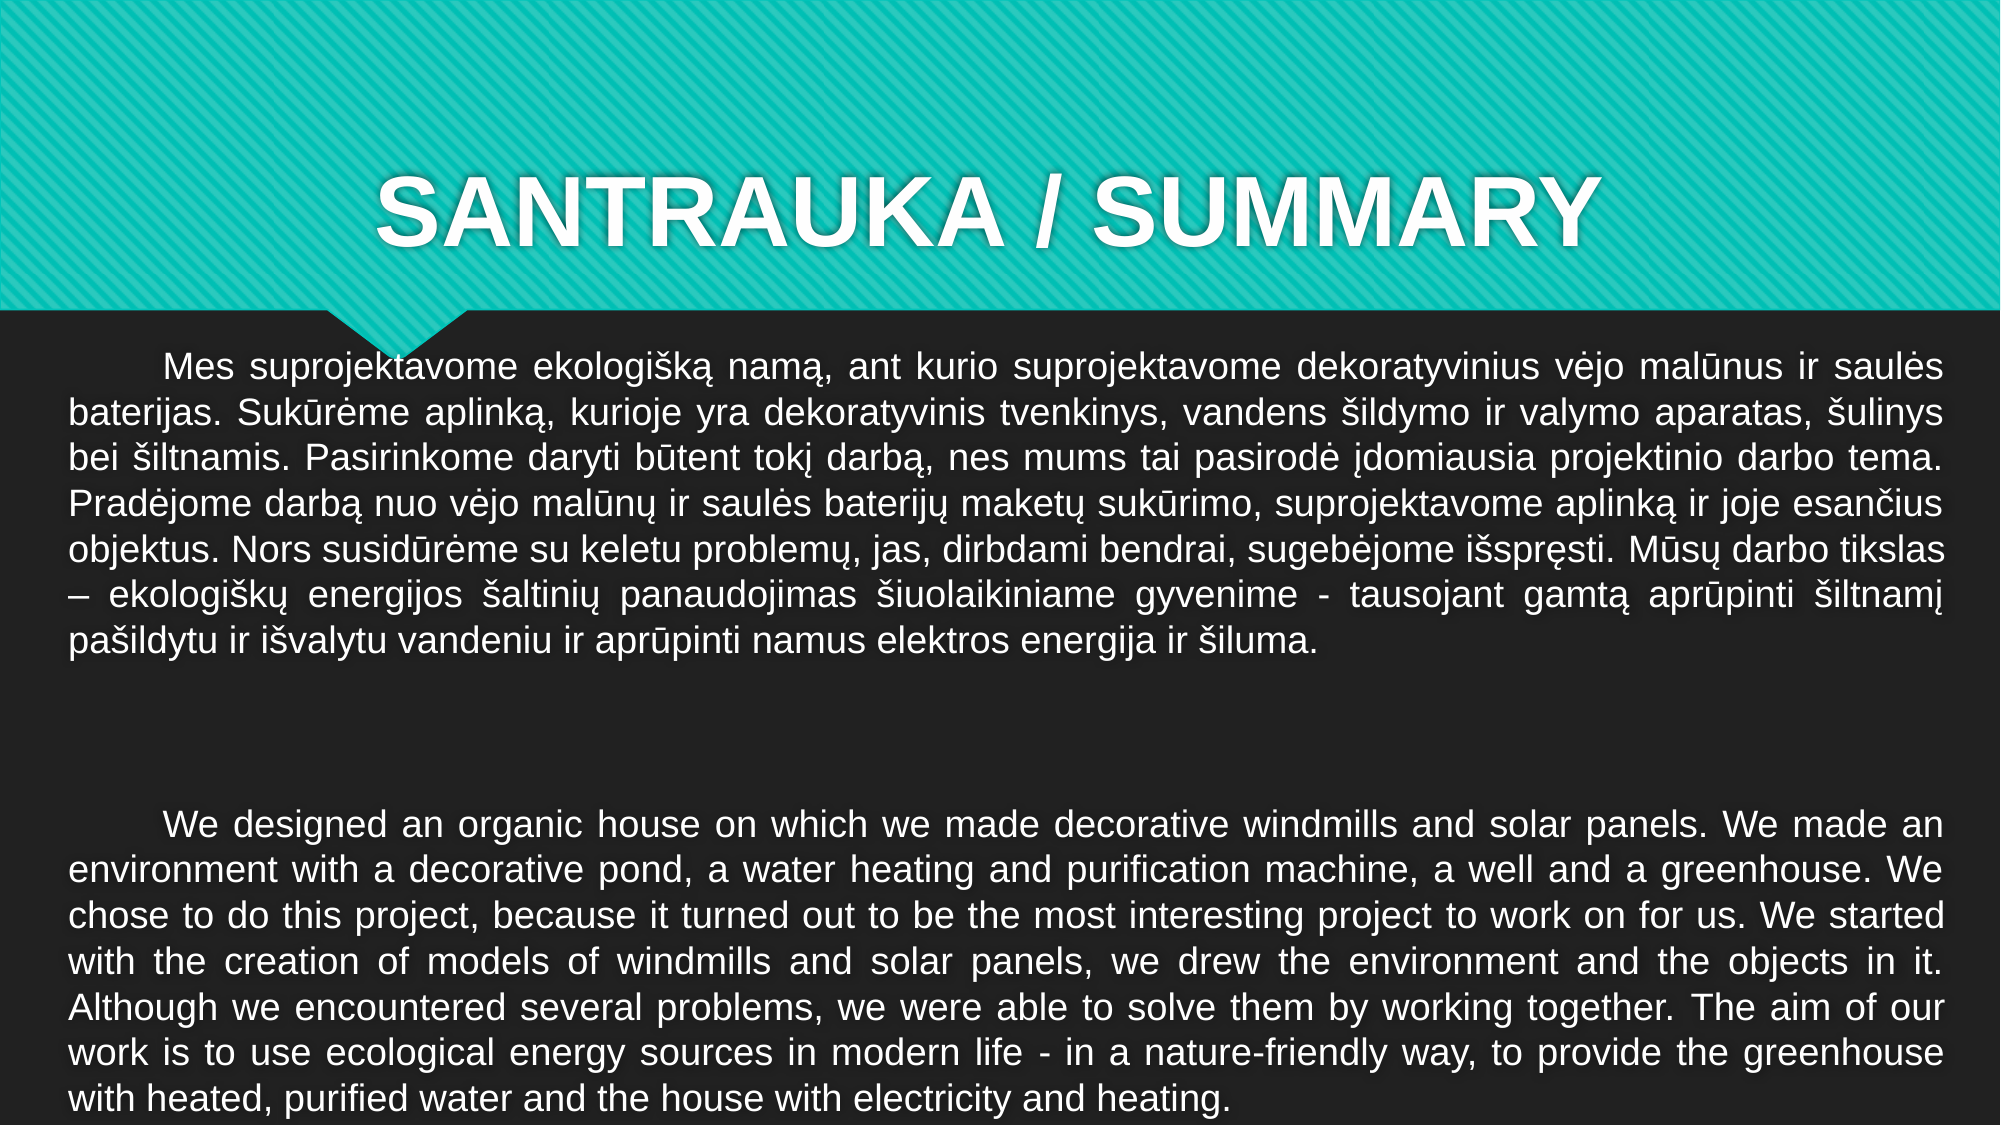

# SANTRAUKA / SUMMARY
	Mes suprojektavome ekologišką namą, ant kurio suprojektavome dekoratyvinius vėjo malūnus ir saulės baterijas. Sukūrėme aplinką, kurioje yra dekoratyvinis tvenkinys, vandens šildymo ir valymo aparatas, šulinys bei šiltnamis. Pasirinkome daryti būtent tokį darbą, nes mums tai pasirodė įdomiausia projektinio darbo tema. Pradėjome darbą nuo vėjo malūnų ir saulės baterijų maketų sukūrimo, suprojektavome aplinką ir joje esančius objektus. Nors susidūrėme su keletu problemų, jas, dirbdami bendrai, sugebėjome išspręsti. Mūsų darbo tikslas – ekologiškų energijos šaltinių panaudojimas šiuolaikiniame gyvenime - tausojant gamtą aprūpinti šiltnamį pašildytu ir išvalytu vandeniu ir aprūpinti namus elektros energija ir šiluma.

	We designed an organic house on which we made decorative windmills and solar panels. We made an environment with a decorative pond, a water heating and purification machine, a well and a greenhouse. We chose to do this project, because it turned out to be the most interesting project to work on for us. We started with the creation of models of windmills and solar panels, we drew the environment and the objects in it. Although we encountered several problems, we were able to solve them by working together. The aim of our work is to use ecological energy sources in modern life - in a nature-friendly way, to provide the greenhouse with heated, purified water and the house with electricity and heating.